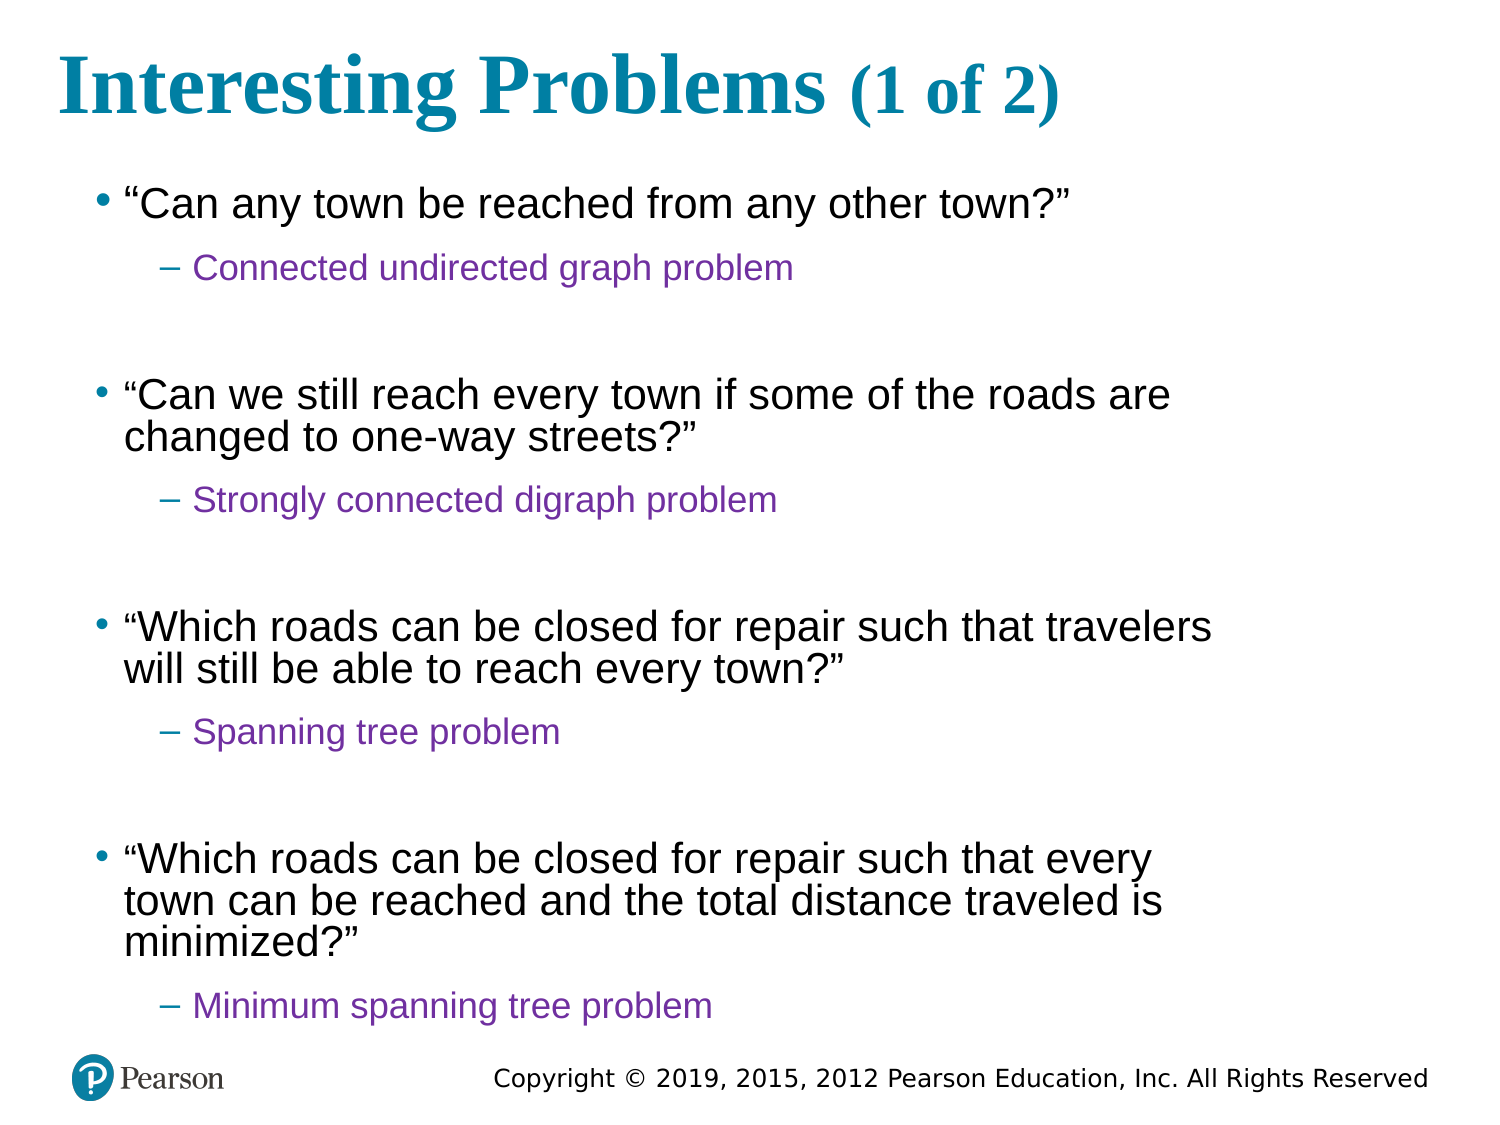

# Interesting Problems (1 of 2)
“Can any town be reached from any other town?”
Connected undirected graph problem

“Can we still reach every town if some of the roads are changed to one-way streets?”
Strongly connected digraph problem

“Which roads can be closed for repair such that travelers will still be able to reach every town?”
Spanning tree problem

“Which roads can be closed for repair such that every town can be reached and the total distance traveled is minimized?”
Minimum spanning tree problem